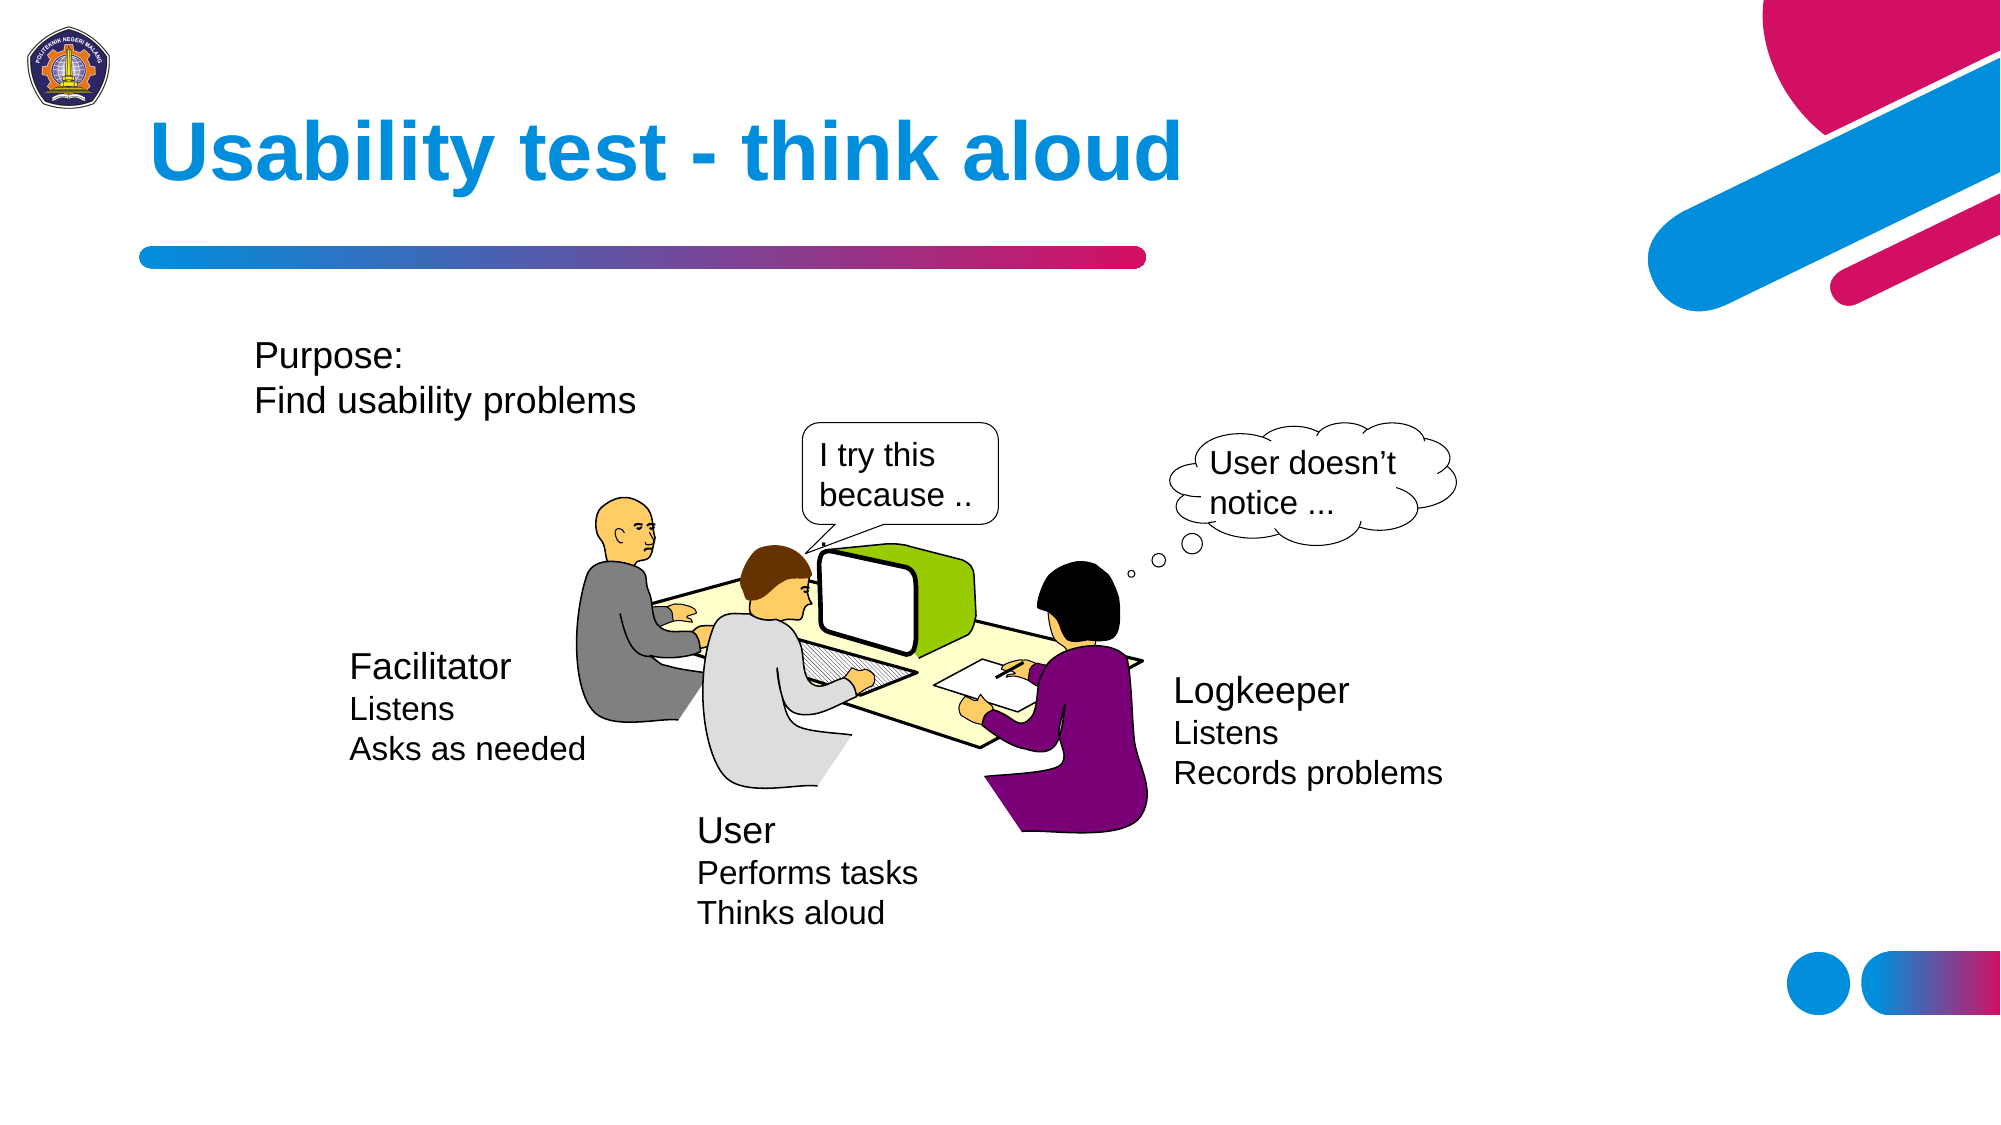

Usability test - think aloud

Purpose:
Find usability problems
User doesn’t
notice ...
I try this
because ...

Facilitator
Listens
Asks as needed

Logkeeper
Listens
Records problems
User
Performs tasks
Thinks aloud